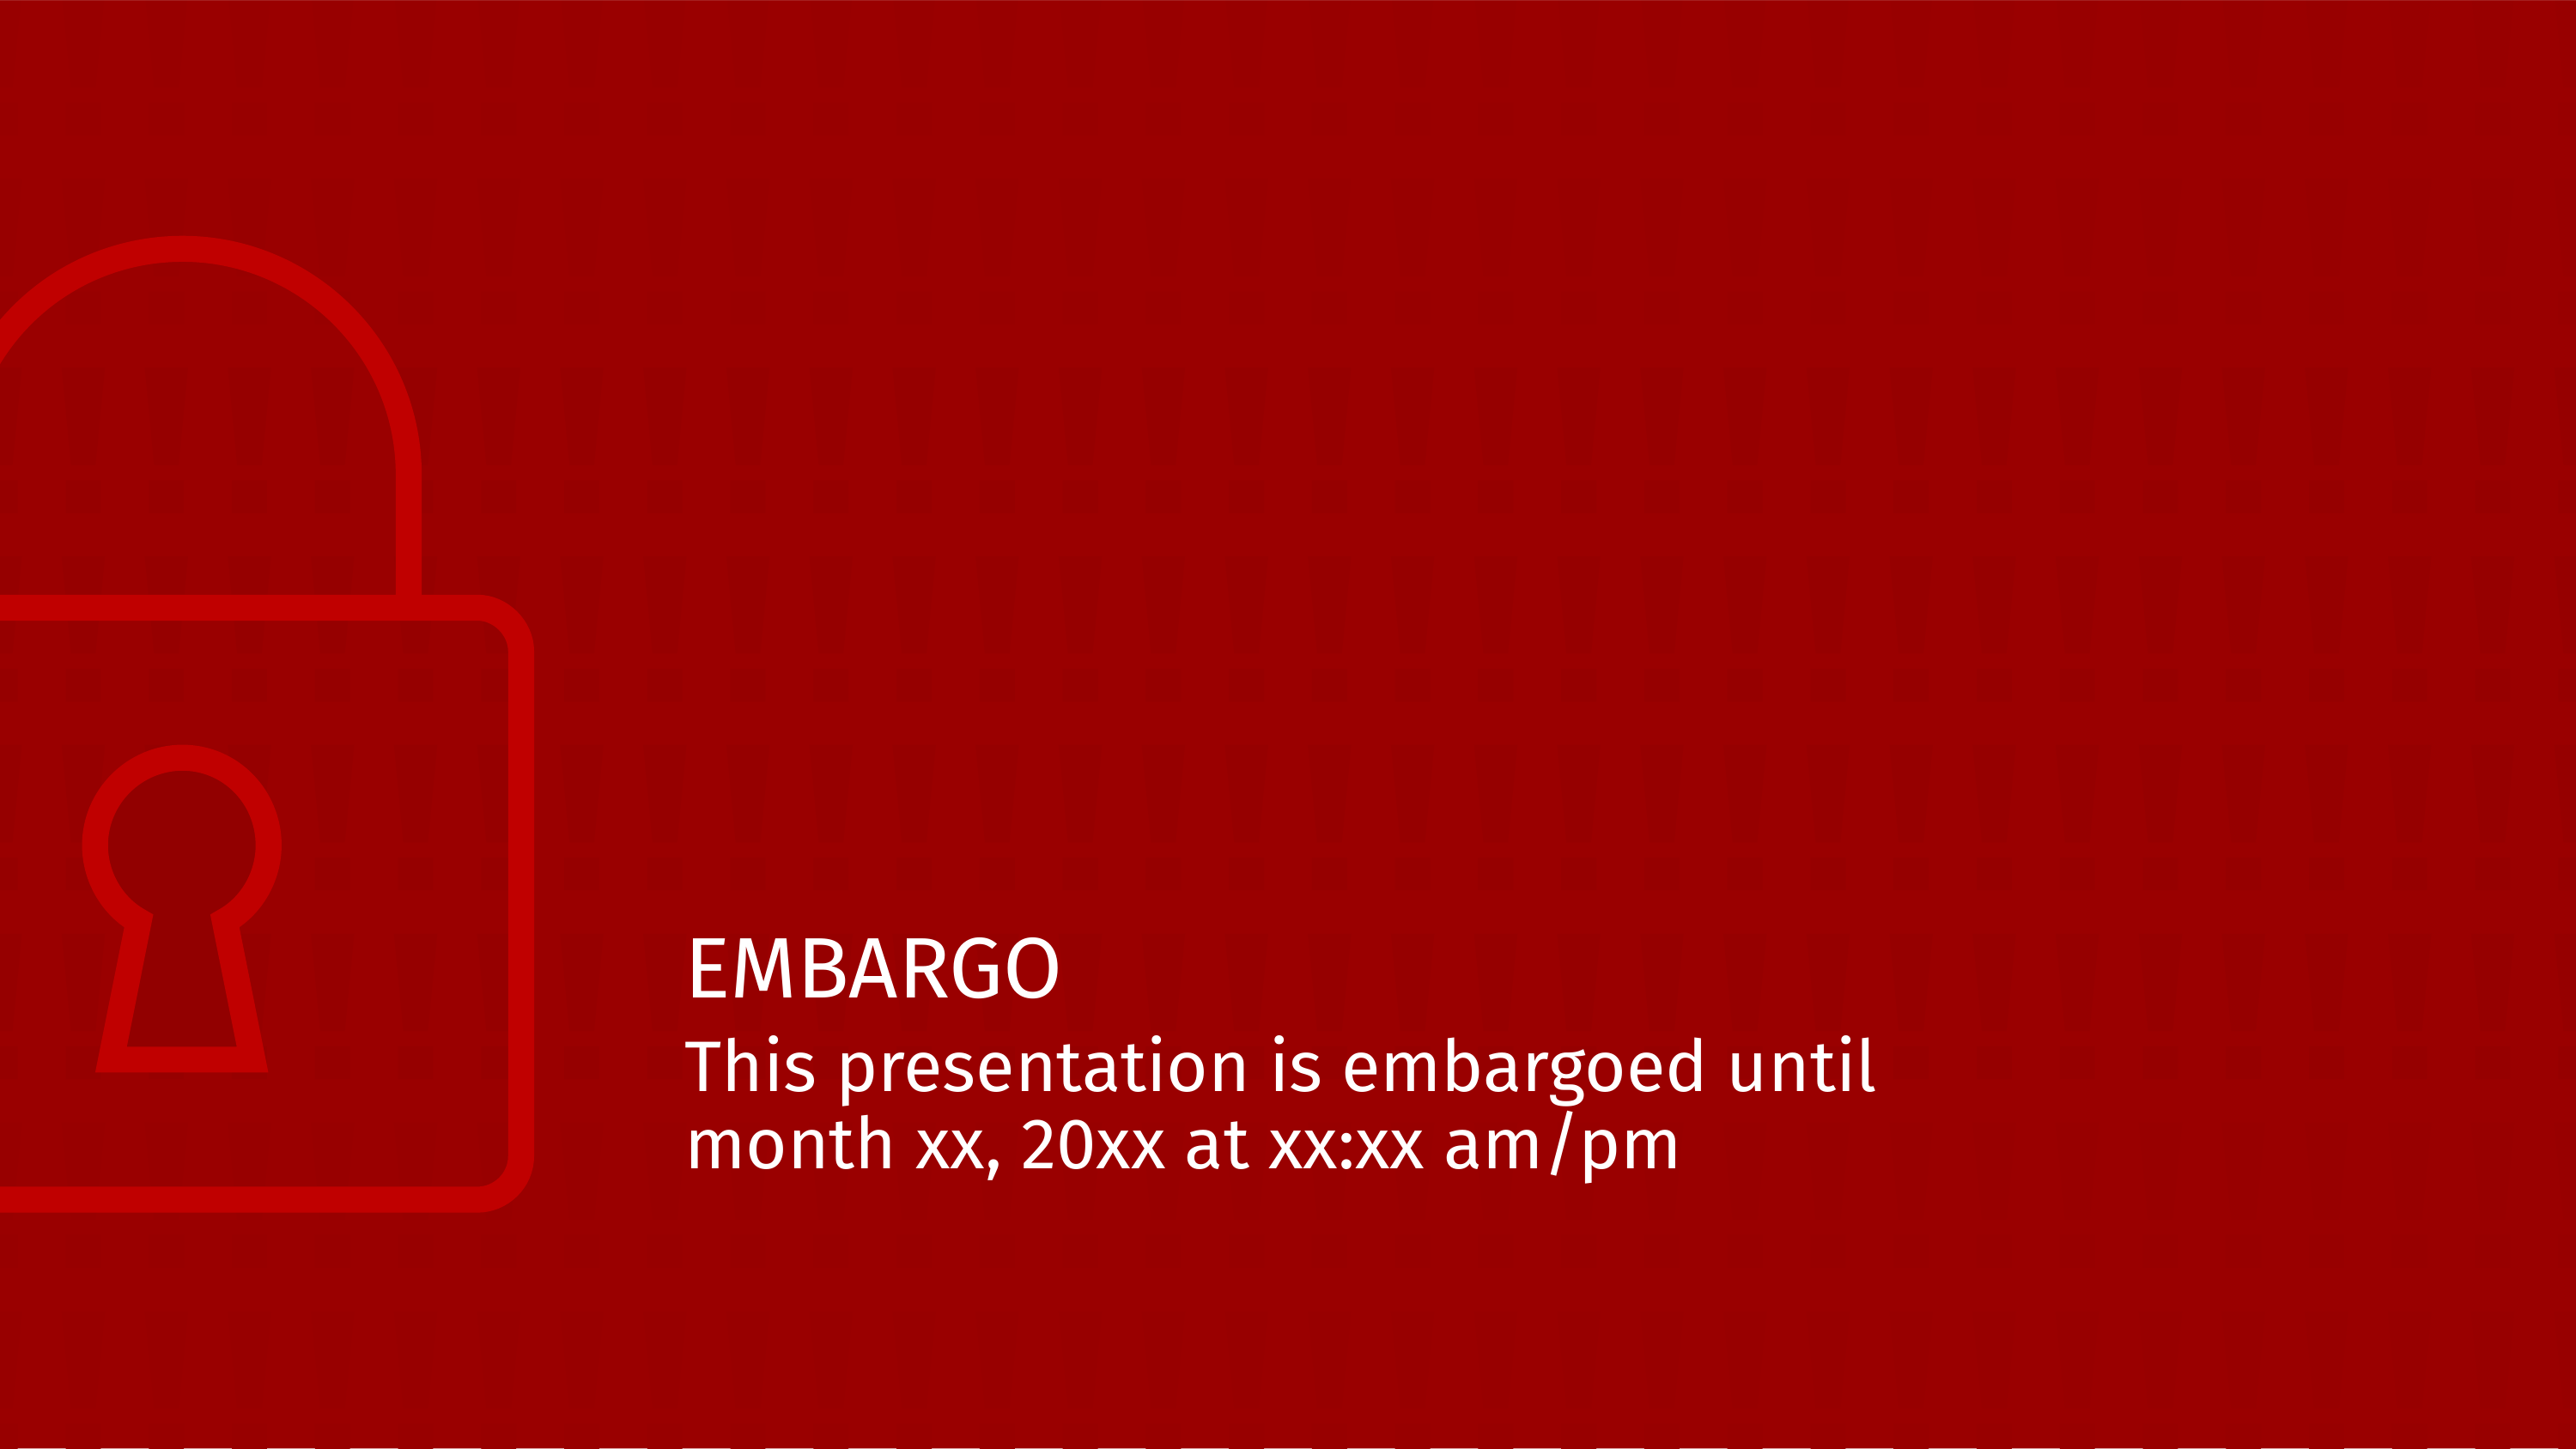

# EMbargo
This presentation is embargoed until
month xx, 20xx at xx:xx am/pm